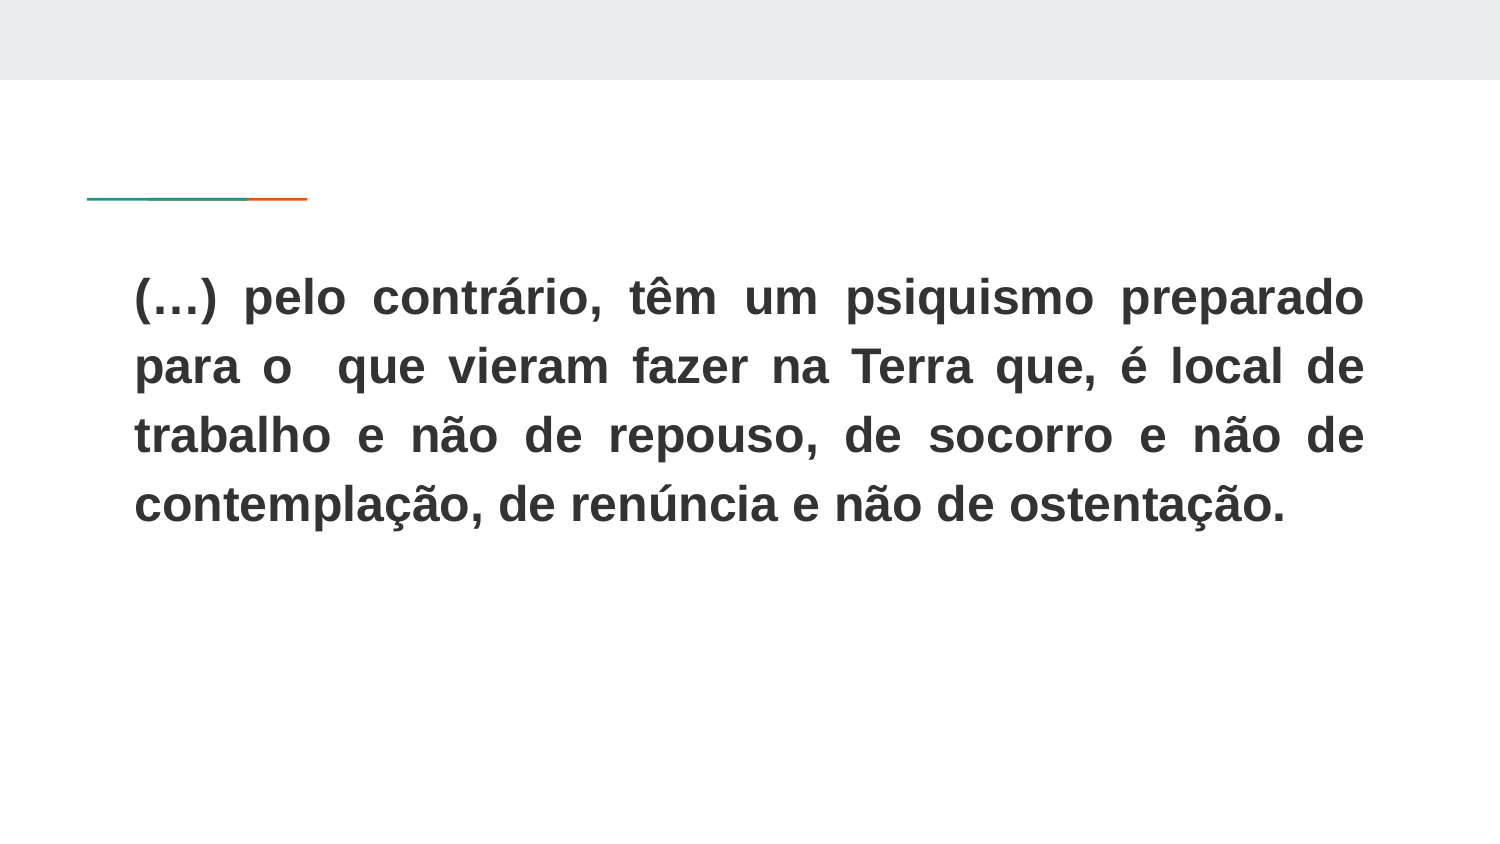

(…) pelo contrário, têm um psiquismo preparado para o  que vieram fazer na Terra que, é local de trabalho e não de repouso, de socorro e não de contemplação, de renúncia e não de ostentação.